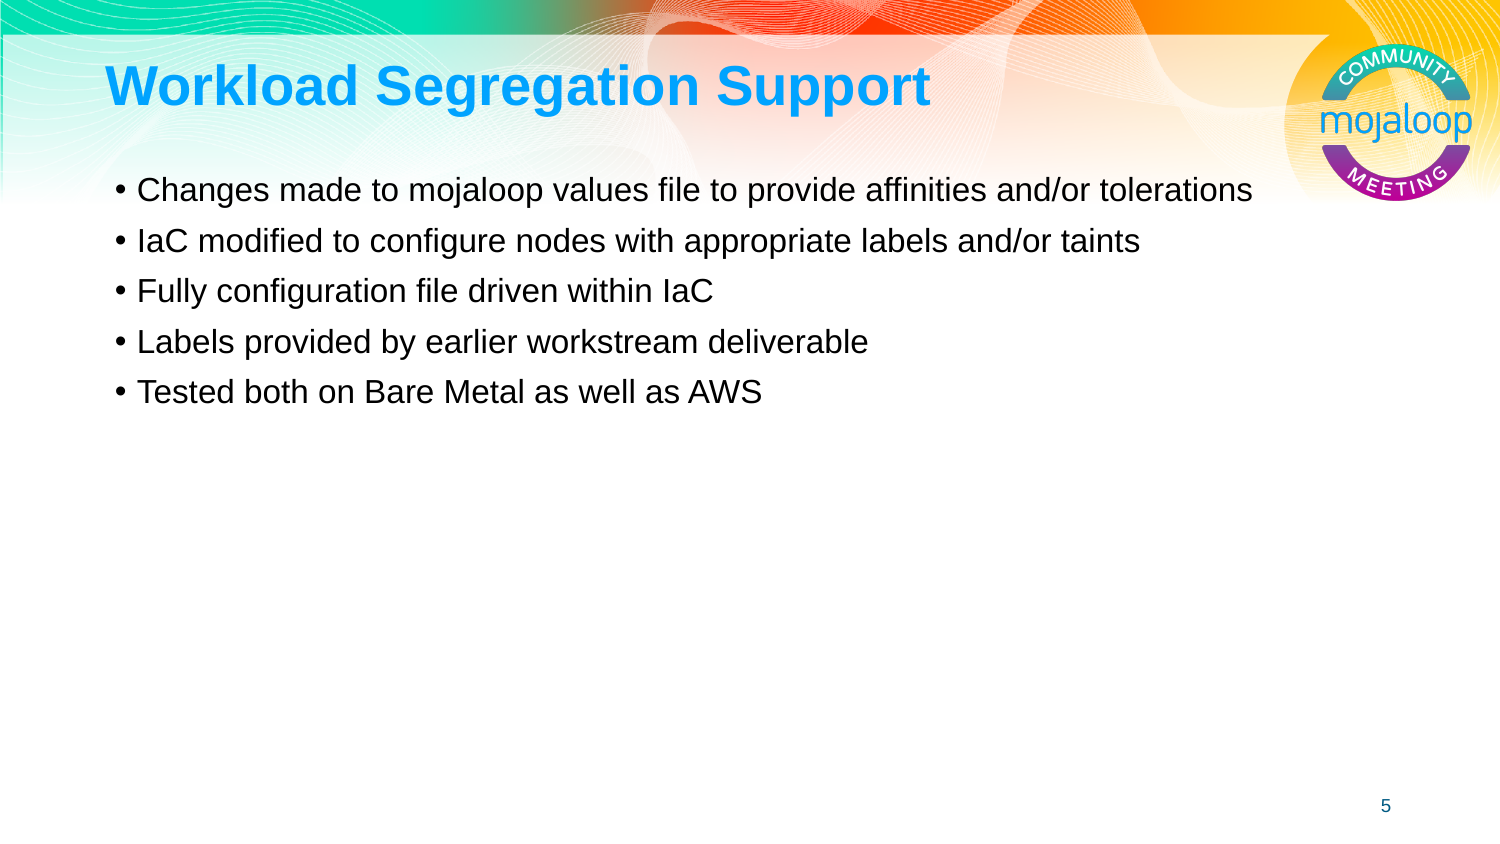

# Workload Segregation Support
Changes made to mojaloop values file to provide affinities and/or tolerations
IaC modified to configure nodes with appropriate labels and/or taints
Fully configuration file driven within IaC
Labels provided by earlier workstream deliverable
Tested both on Bare Metal as well as AWS
5